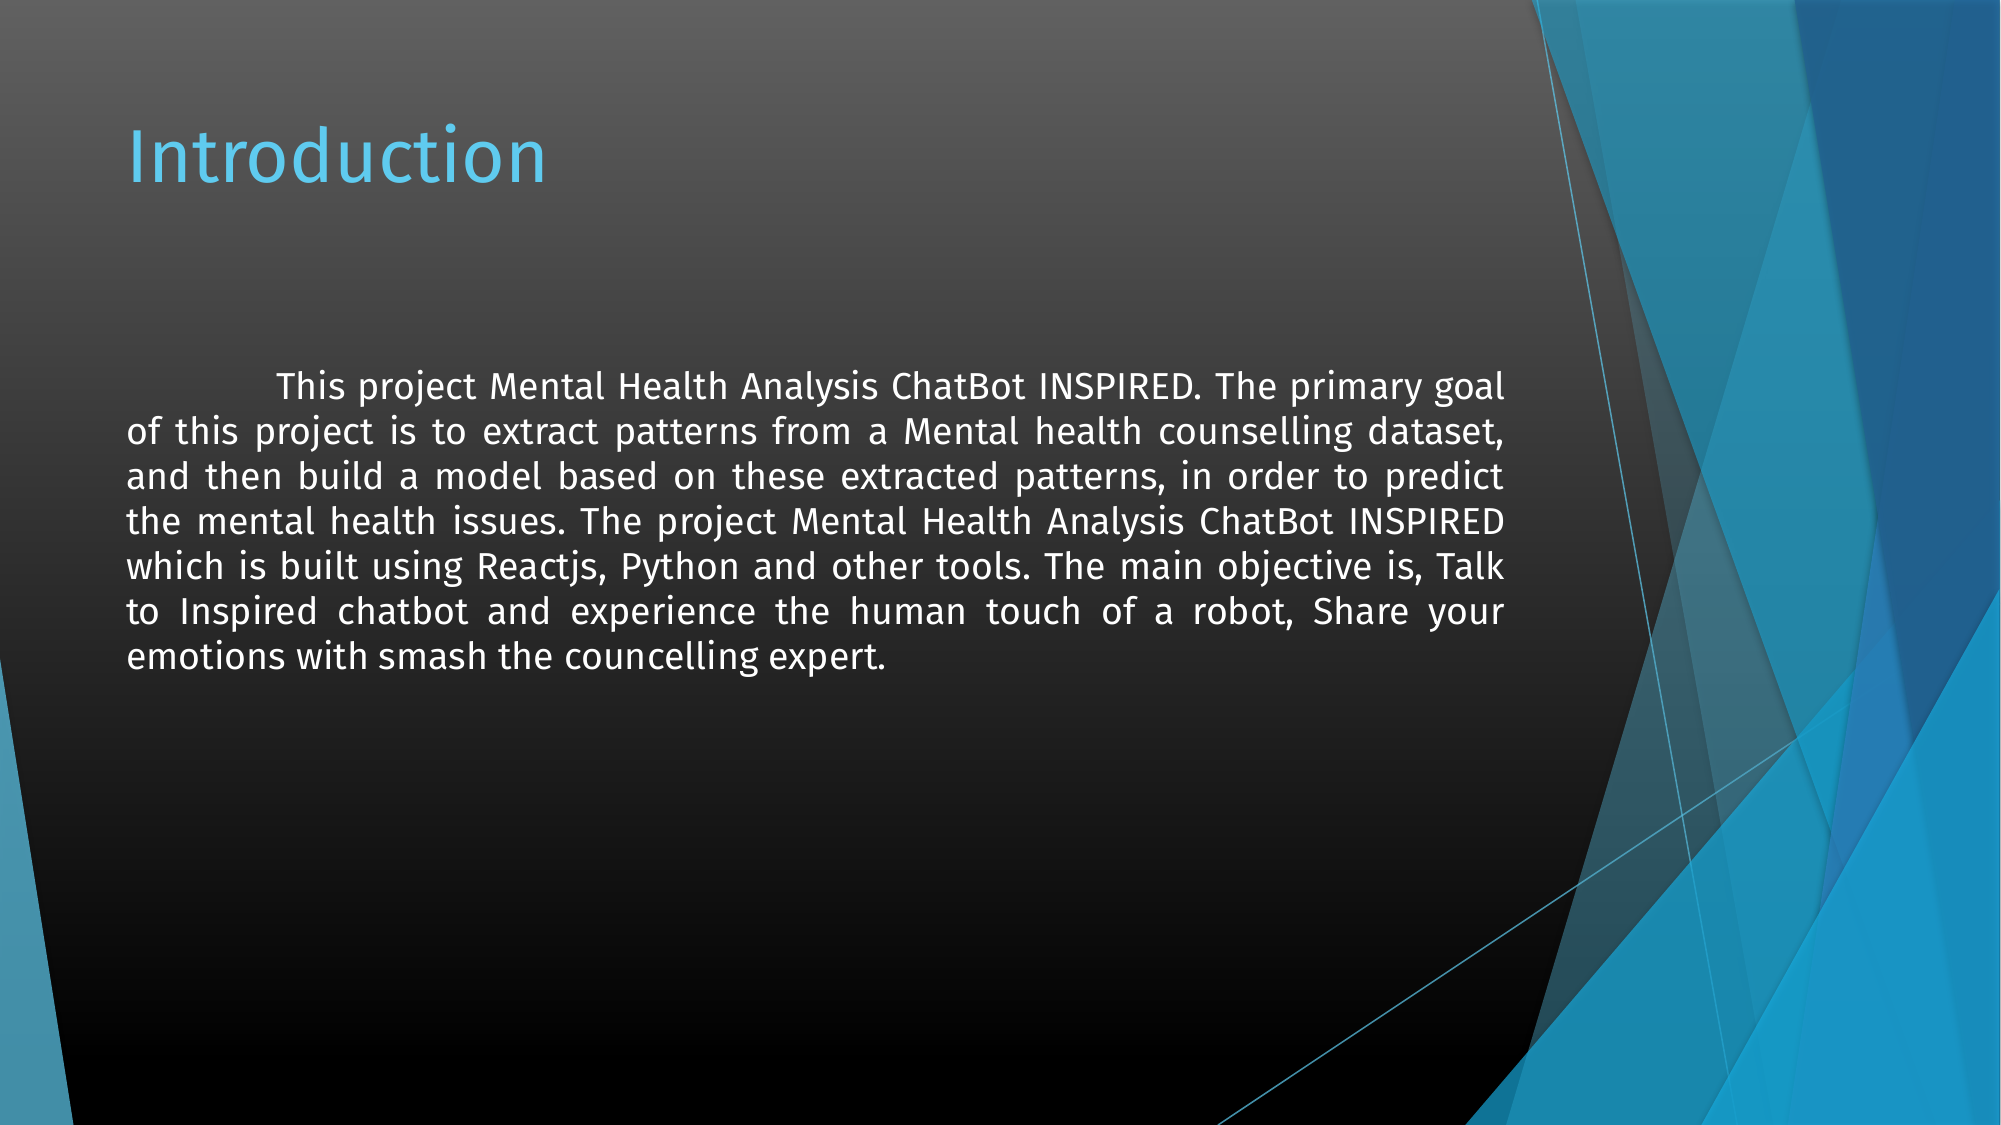

# Introduction
	This project Mental Health Analysis ChatBot INSPIRED. The primary goal of this project is to extract patterns from a Mental health counselling dataset, and then build a model based on these extracted patterns, in order to predict the mental health issues. The project Mental Health Analysis ChatBot INSPIRED which is built using Reactjs, Python and other tools. The main objective is, Talk to Inspired chatbot and experience the human touch of a robot, Share your emotions with smash the councelling expert.